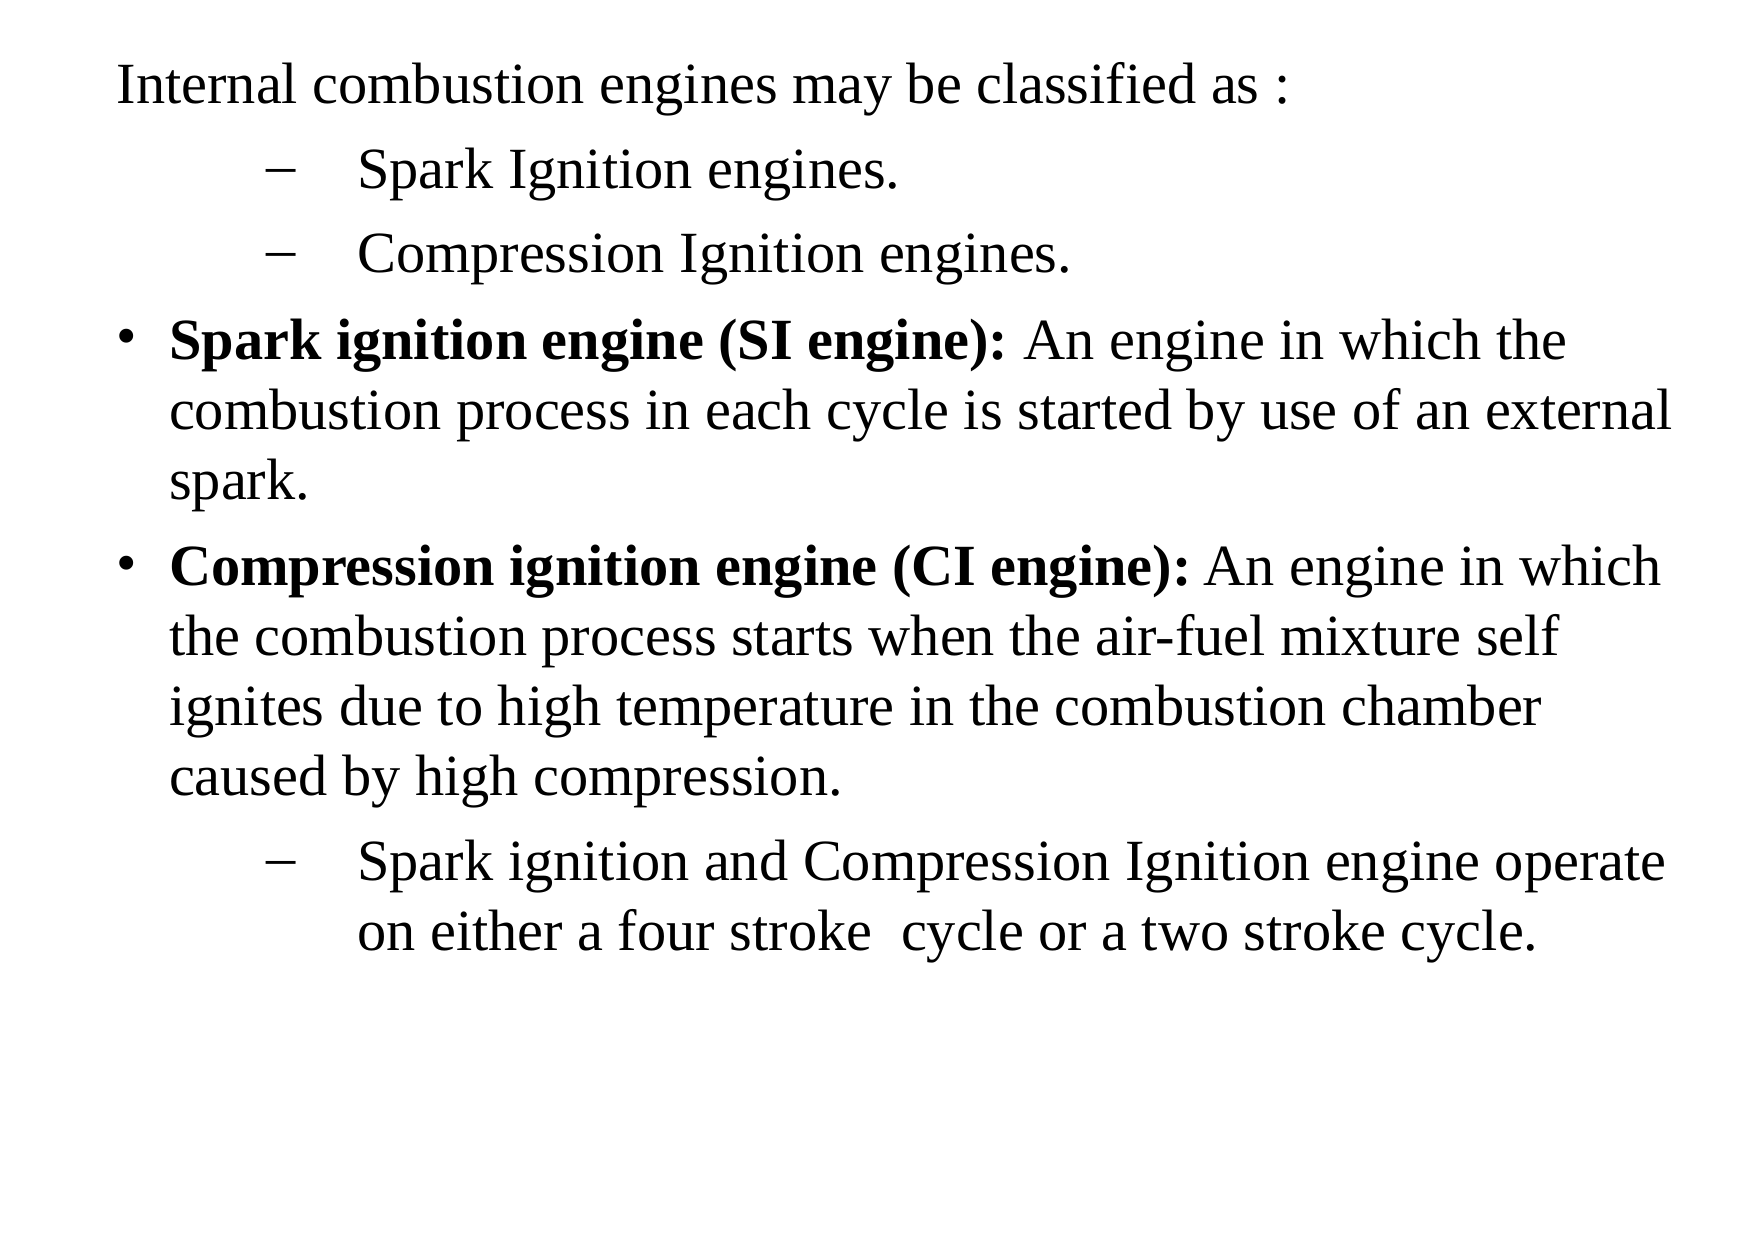

Internal combustion engines may be classified as :
Spark Ignition engines.
Compression Ignition engines.
Spark ignition engine (SI engine): An engine in which the combustion process in each cycle is started by use of an external spark.
Compression ignition engine (CI engine): An engine in which the combustion process starts when the air-fuel mixture self ignites due to high temperature in the combustion chamber caused by high compression.
Spark ignition and Compression Ignition engine operate on either a four stroke  cycle or a two stroke cycle.